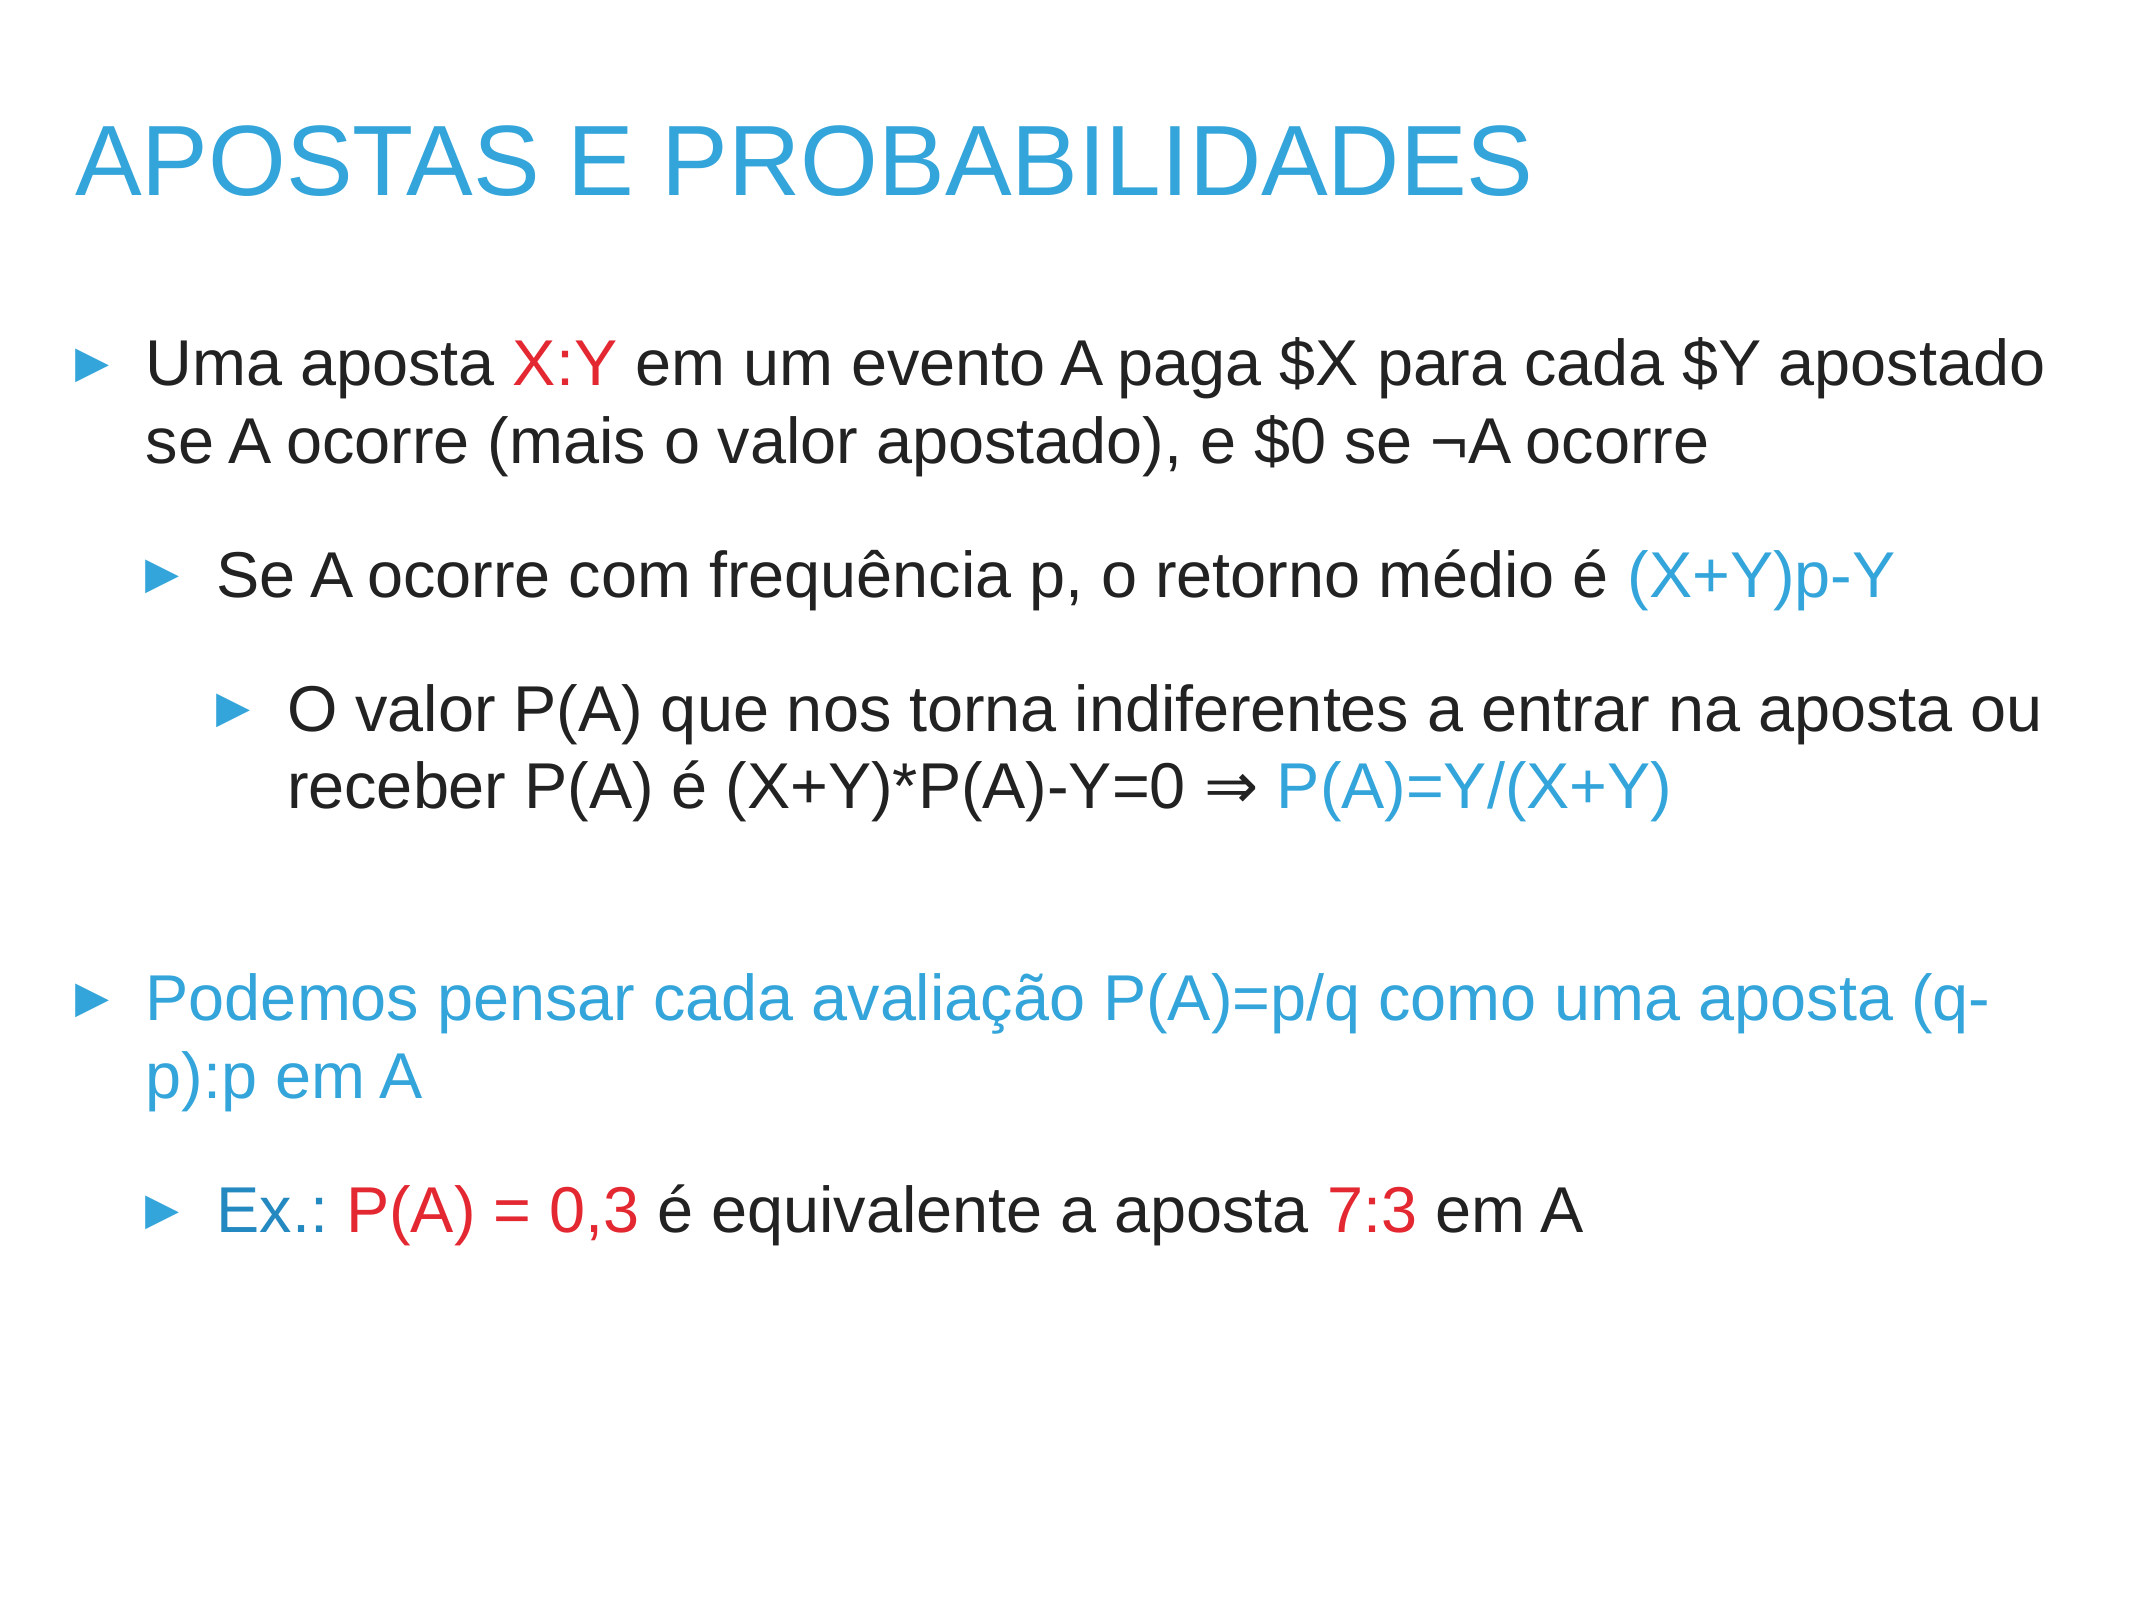

apostas e probabilidades
Uma aposta X:Y em um evento A paga $X para cada $Y apostado se A ocorre (mais o valor apostado), e $0 se ¬A ocorre
Se A ocorre com frequência p, o retorno médio é (X+Y)p-Y
O valor P(A) que nos torna indiferentes a entrar na aposta ou receber P(A) é (X+Y)*P(A)-Y=0 ⇒ P(A)=Y/(X+Y)

Podemos pensar cada avaliação P(A)=p/q como uma aposta (q-p):p em A
Ex.: P(A) = 0,3 é equivalente a aposta 7:3 em A